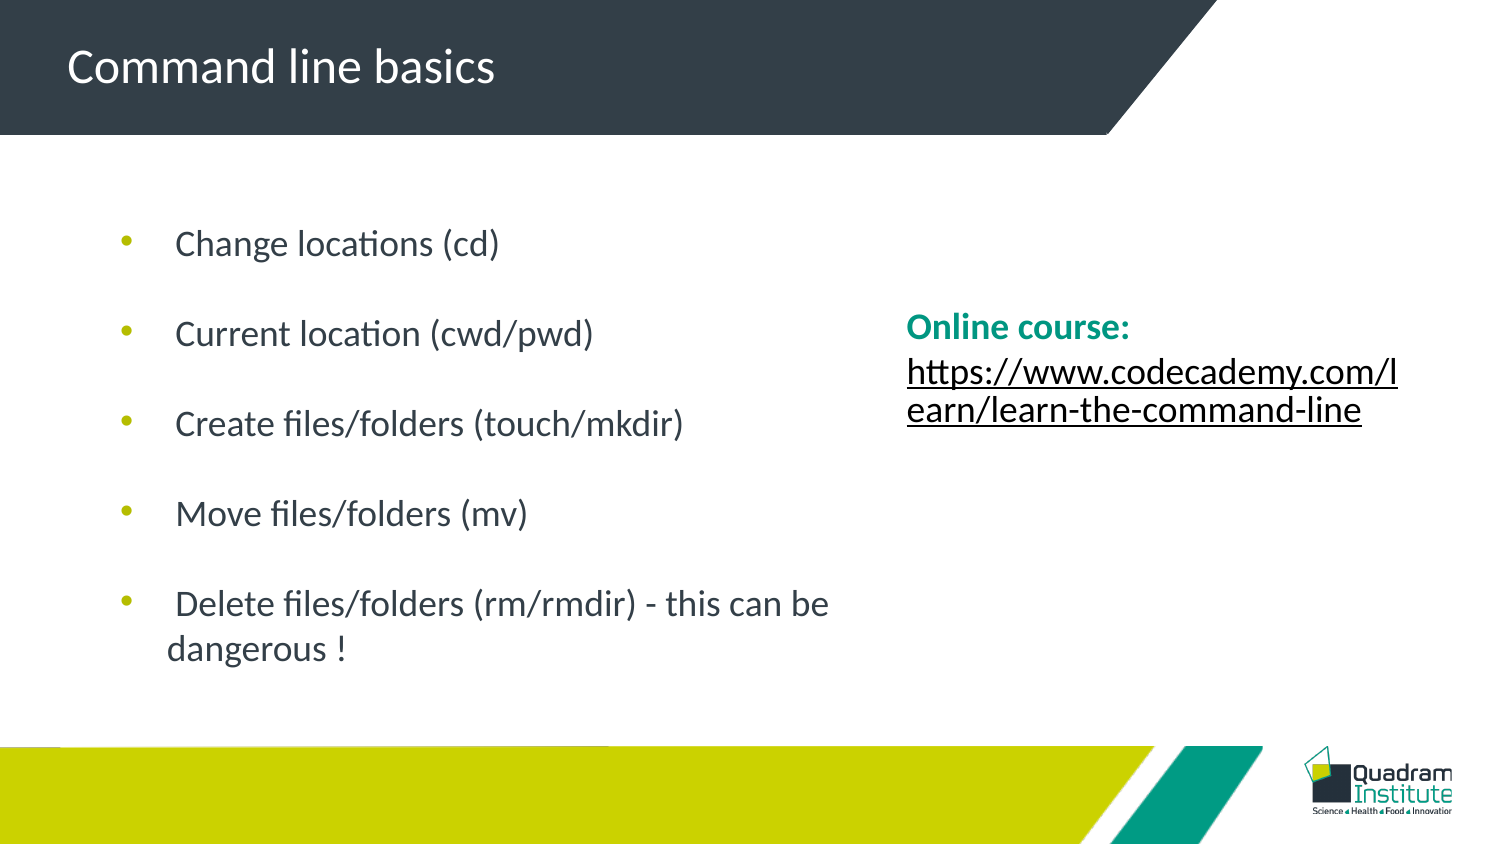

Command line basics
 Change locations (cd)

 Current location (cwd/pwd)

 Create files/folders (touch/mkdir)

 Move files/folders (mv)

 Delete files/folders (rm/rmdir) - this can be dangerous !
Online course:
https://www.codecademy.com/learn/learn-the-command-line